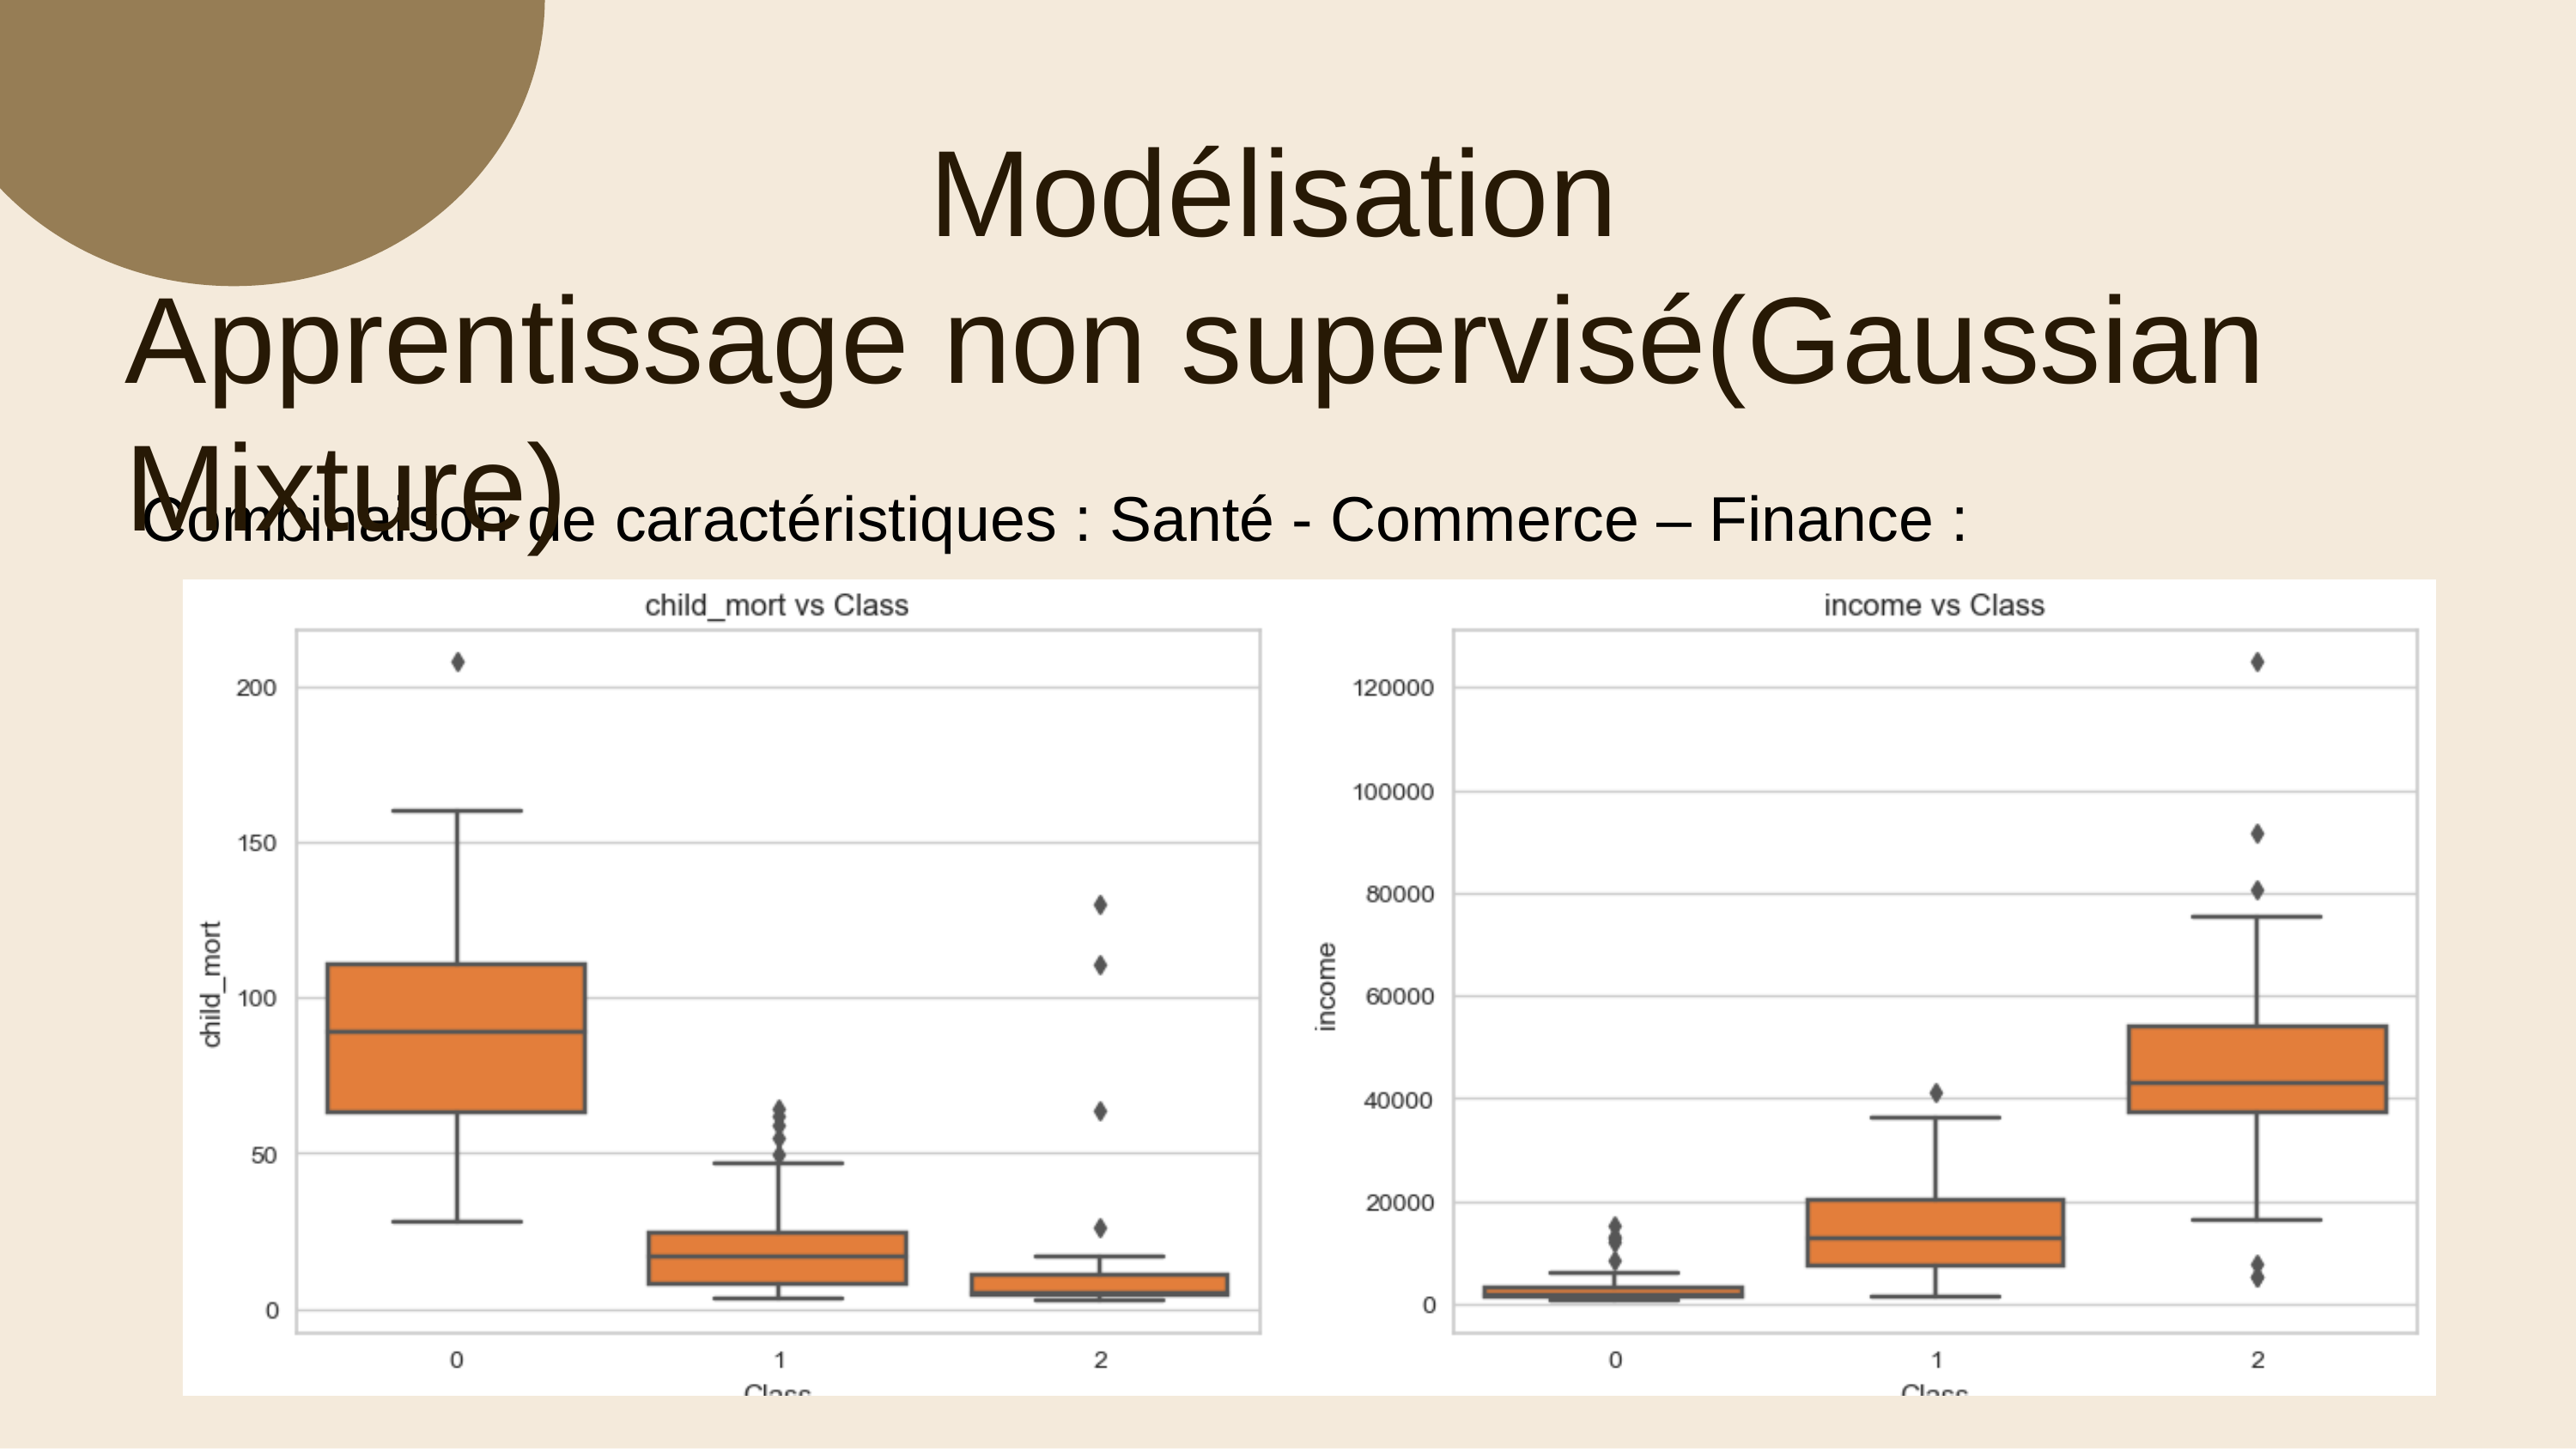

Modélisation
Apprentissage non supervisé(Gaussian Mixture)
Combinaison de caractéristiques : Santé - Commerce – Finance :